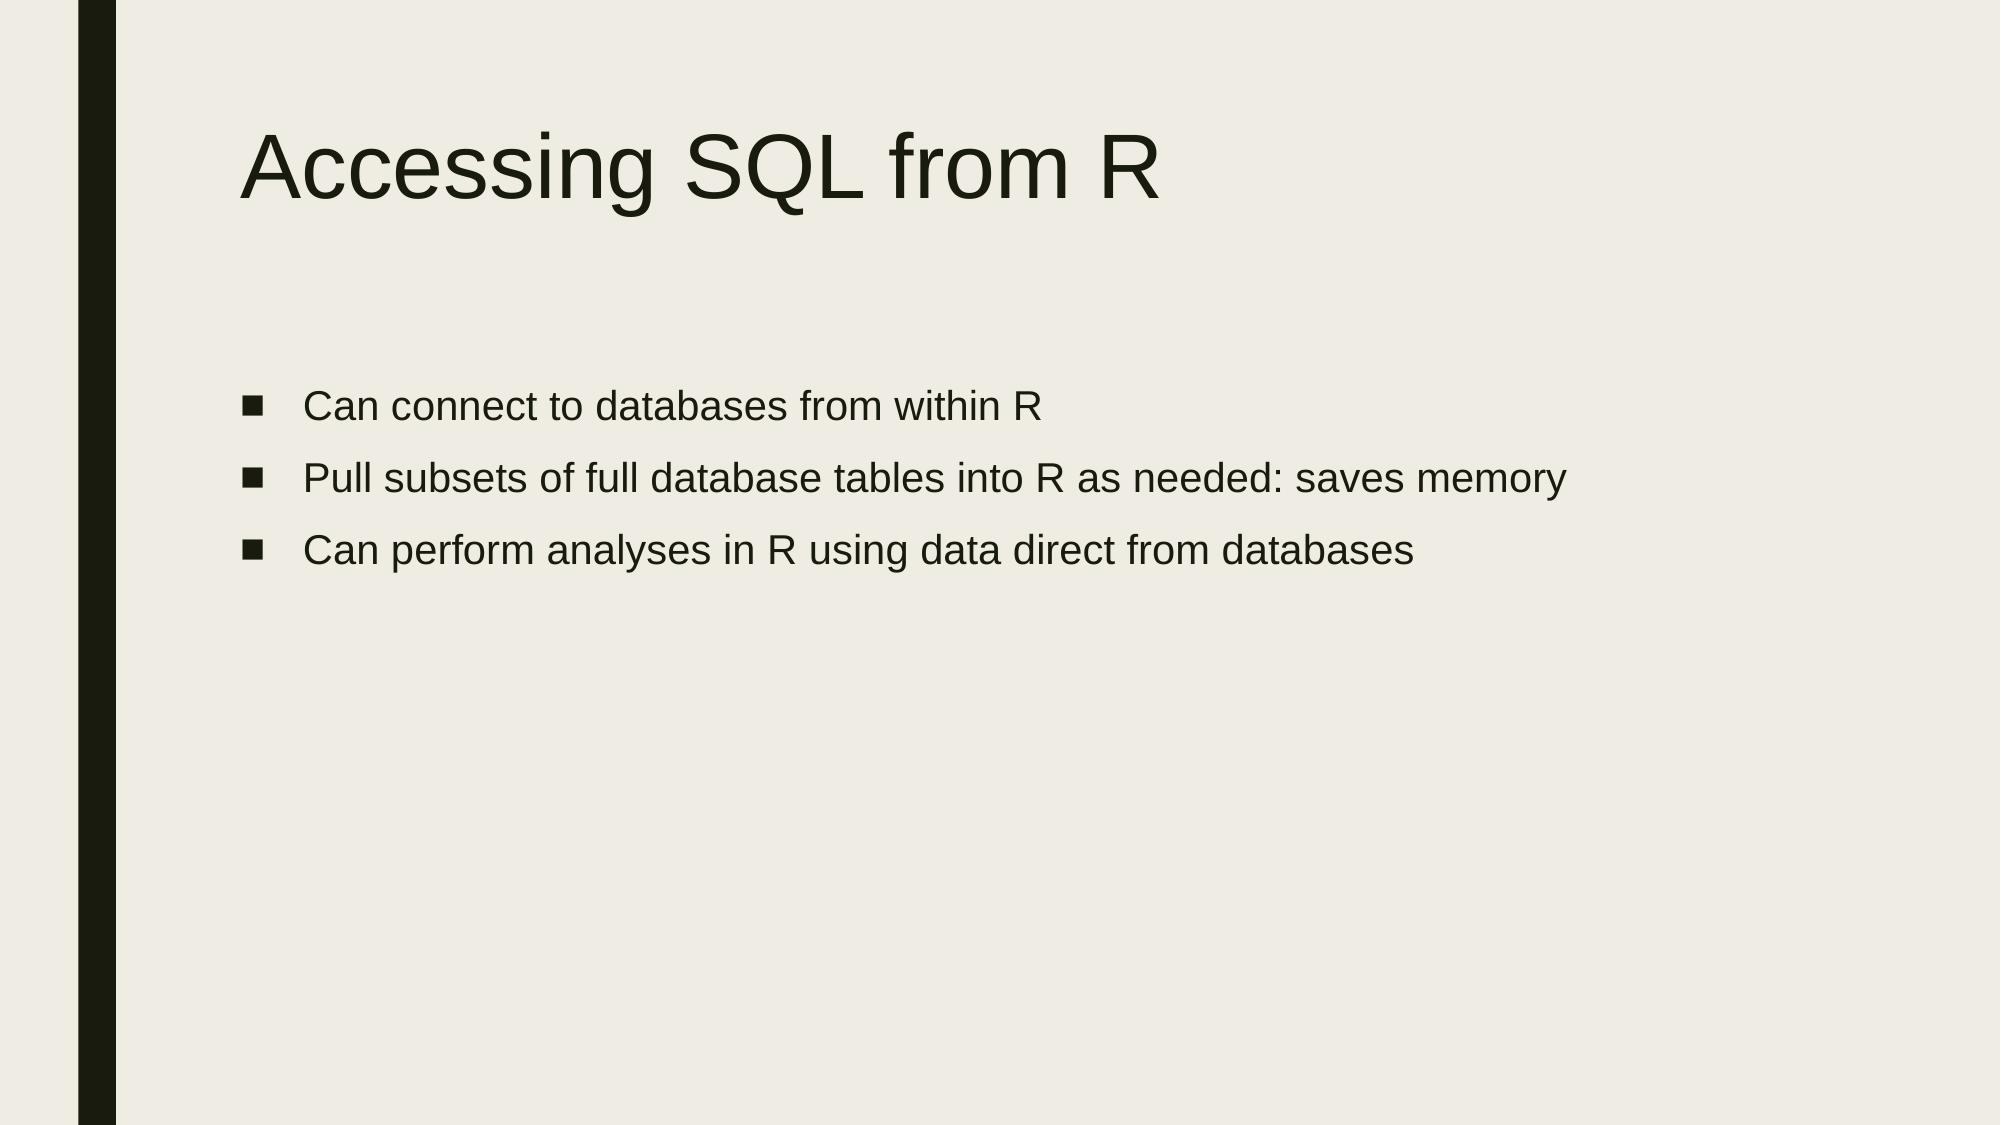

# Accessing SQL from R
Can connect to databases from within R
Pull subsets of full database tables into R as needed: saves memory
Can perform analyses in R using data direct from databases